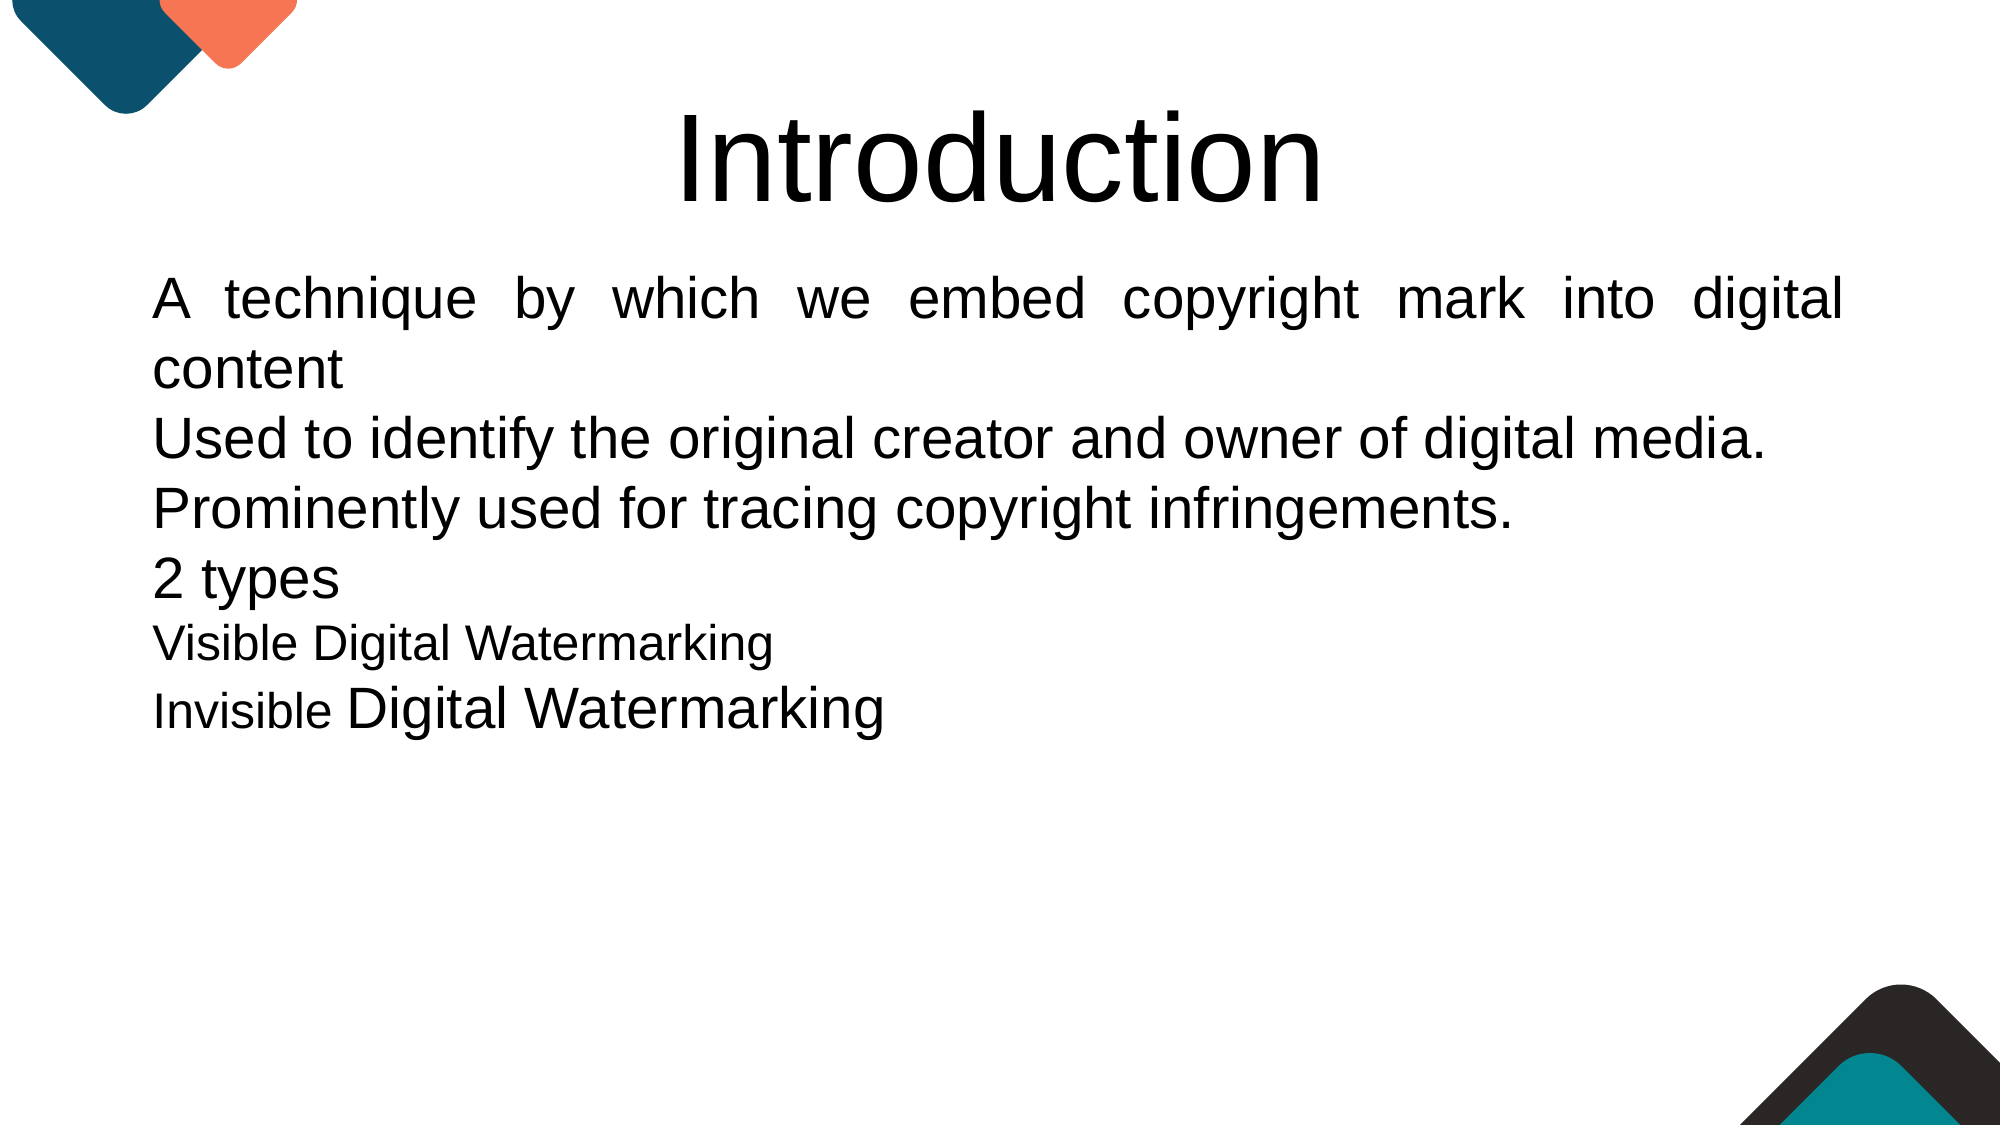

Introduction
A technique by which we embed copyright mark into digital content
Used to identify the original creator and owner of digital media.
Prominently used for tracing copyright infringements.
2 types
Visible Digital Watermarking
Invisible Digital Watermarking